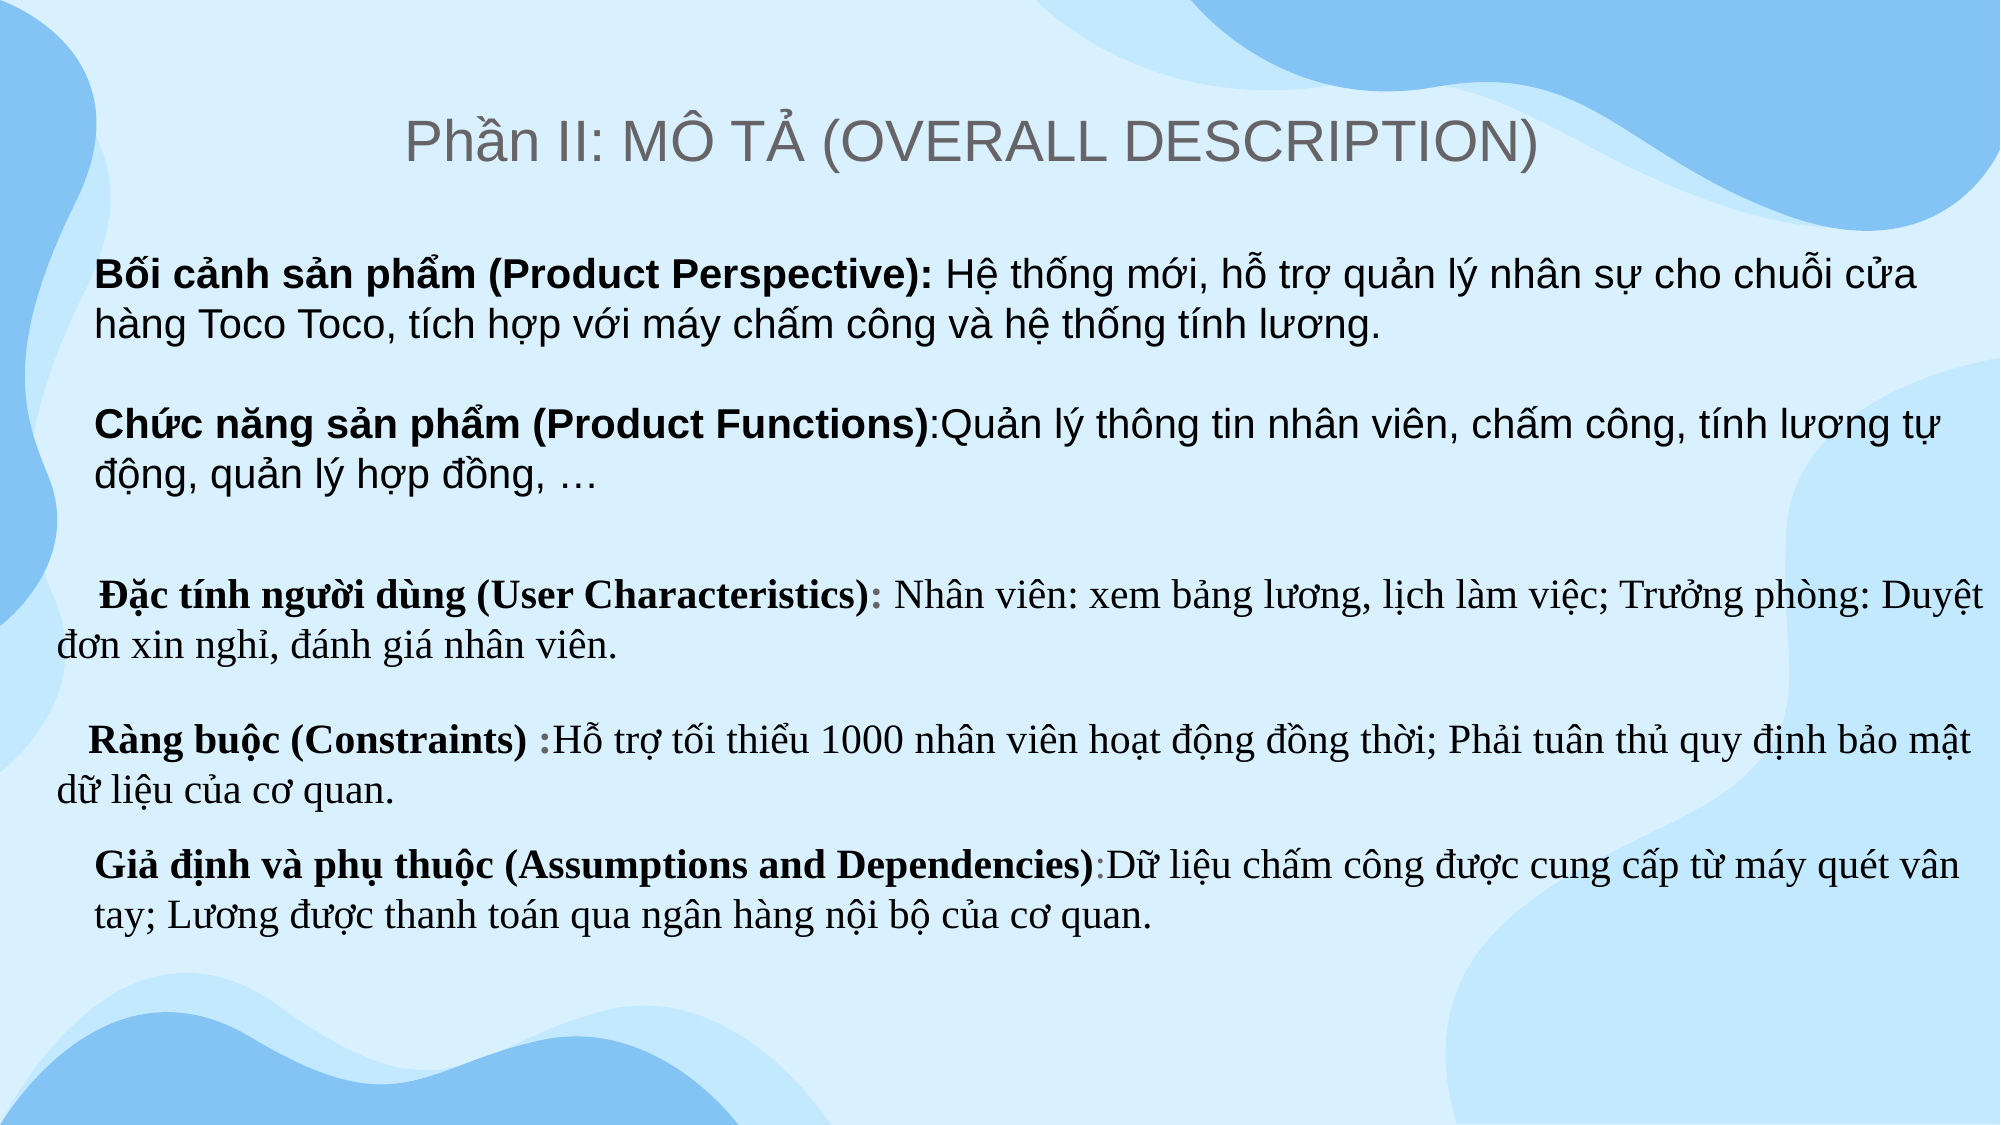

Phần II: MÔ TẢ (OVERALL DESCRIPTION)
Bối cảnh sản phẩm (Product Perspective): Hệ thống mới, hỗ trợ quản lý nhân sự cho chuỗi cửa hàng Toco Toco, tích hợp với máy chấm công và hệ thống tính lương.
Chức năng sản phẩm (Product Functions):Quản lý thông tin nhân viên, chấm công, tính lương tự động, quản lý hợp đồng, …

    Đặc tính người dùng (User Characteristics): Nhân viên: xem bảng lương, lịch làm việc; Trưởng phòng: Duyệt đơn xin nghỉ, đánh giá nhân viên.

   Ràng buộc (Constraints) :Hỗ trợ tối thiểu 1000 nhân viên hoạt động đồng thời; Phải tuân thủ quy định bảo mật dữ liệu của cơ quan.
Giả định và phụ thuộc (Assumptions and Dependencies):Dữ liệu chấm công được cung cấp từ máy quét vân tay; Lương được thanh toán qua ngân hàng nội bộ của cơ quan.